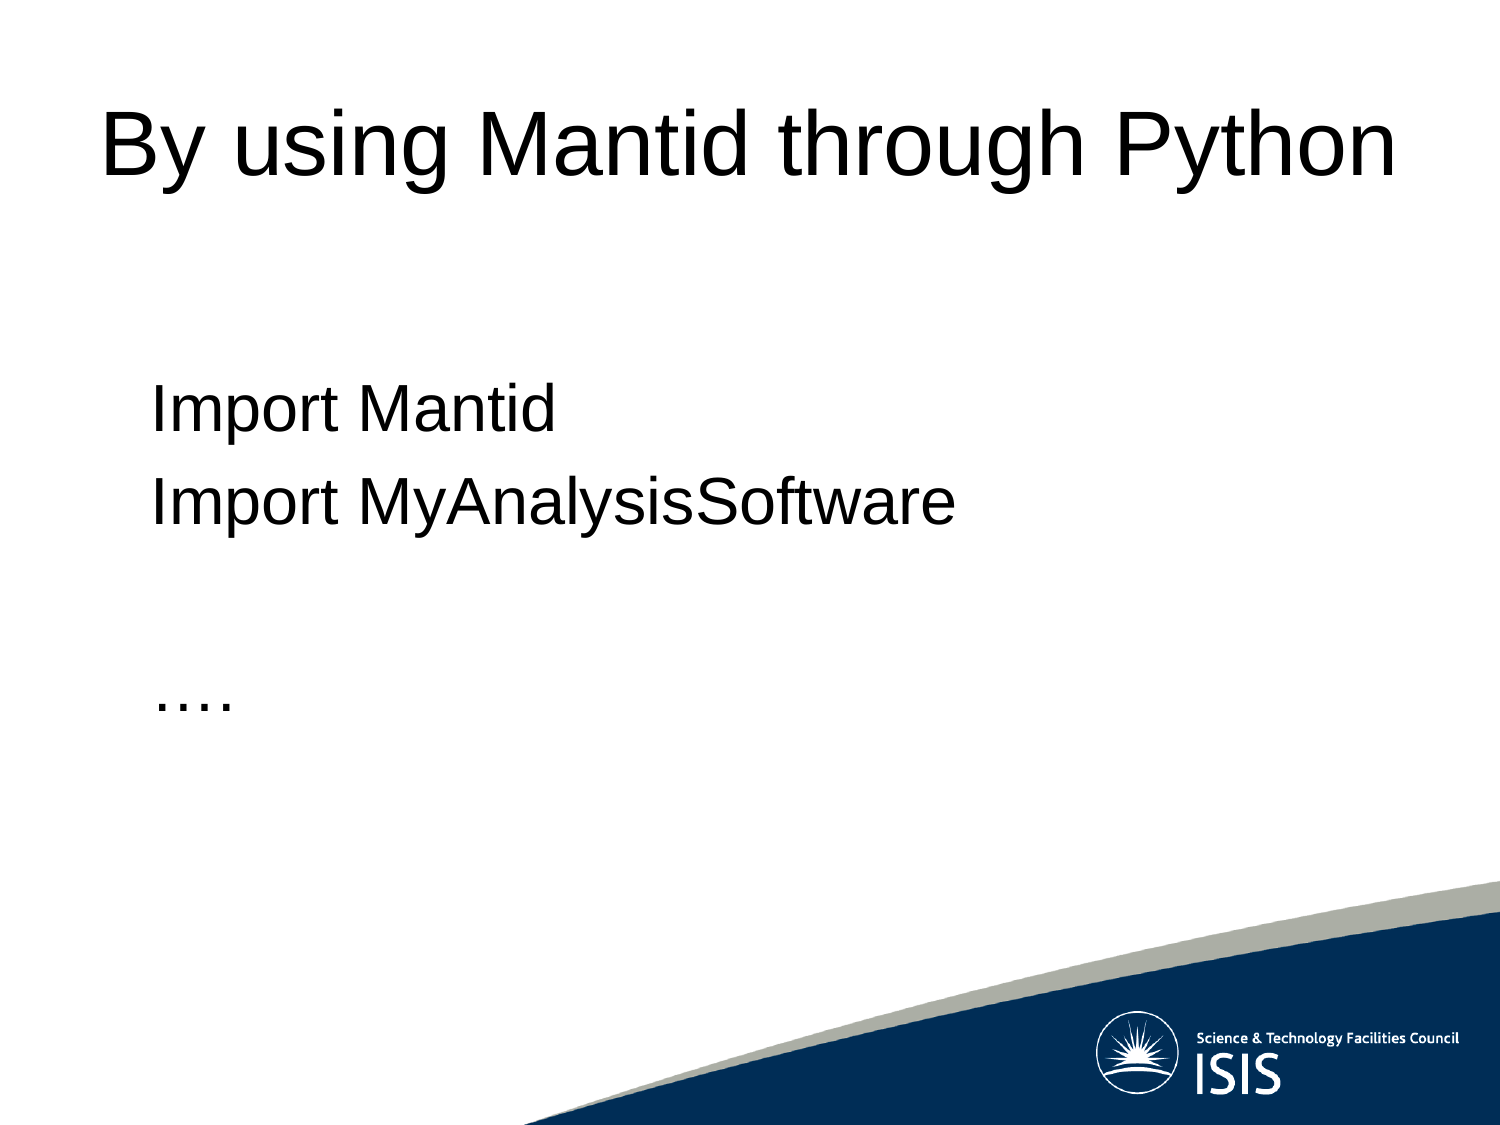

# By using Mantid through Python
Import Mantid
Import MyAnalysisSoftware

….